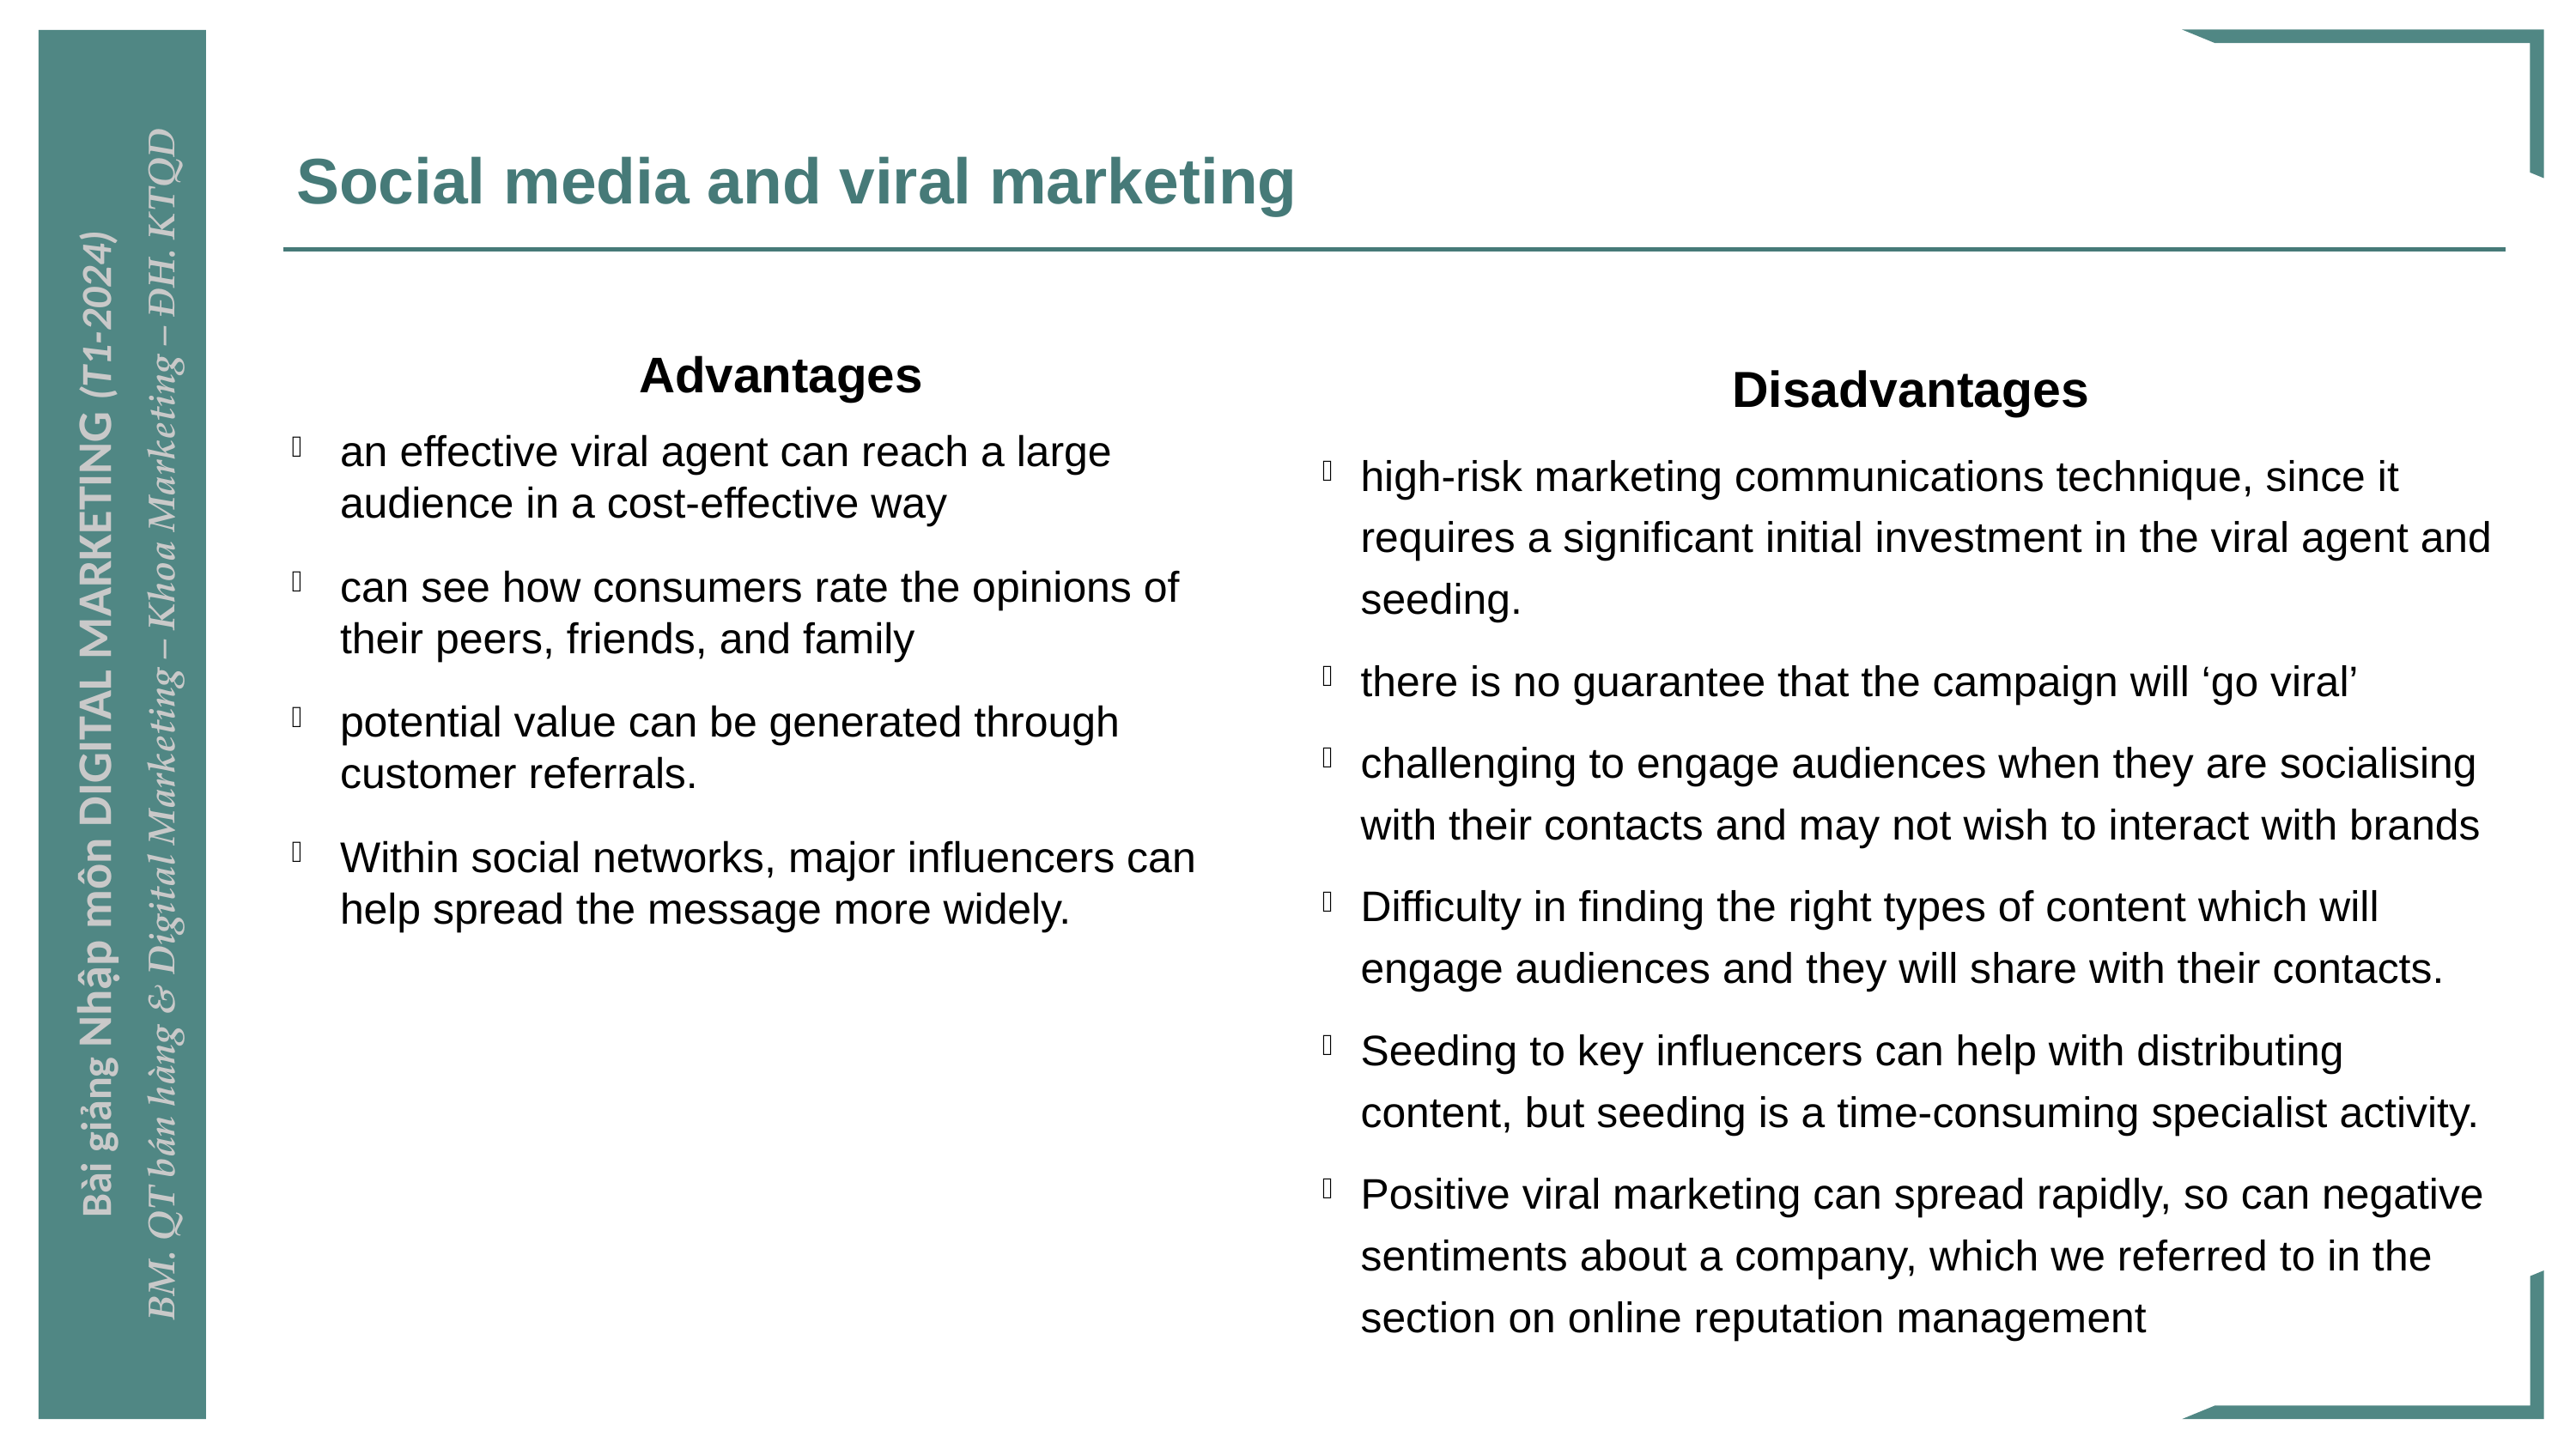

# Social media and viral marketing
Advantages
an effective viral agent can reach a large audience in a cost-effective way
can see how consumers rate the opinions of their peers, friends, and family
potential value can be generated through customer referrals.
Within social networks, major influencers can help spread the message more widely.
Disadvantages
high-risk marketing communications technique, since it requires a significant initial investment in the viral agent and seeding.
there is no guarantee that the campaign will ‘go viral’
challenging to engage audiences when they are socialising with their contacts and may not wish to interact with brands
Difficulty in finding the right types of content which will engage audiences and they will share with their contacts.
Seeding to key influencers can help with distributing content, but seeding is a time-consuming specialist activity.
Positive viral marketing can spread rapidly, so can negative sentiments about a company, which we referred to in the section on online reputation management